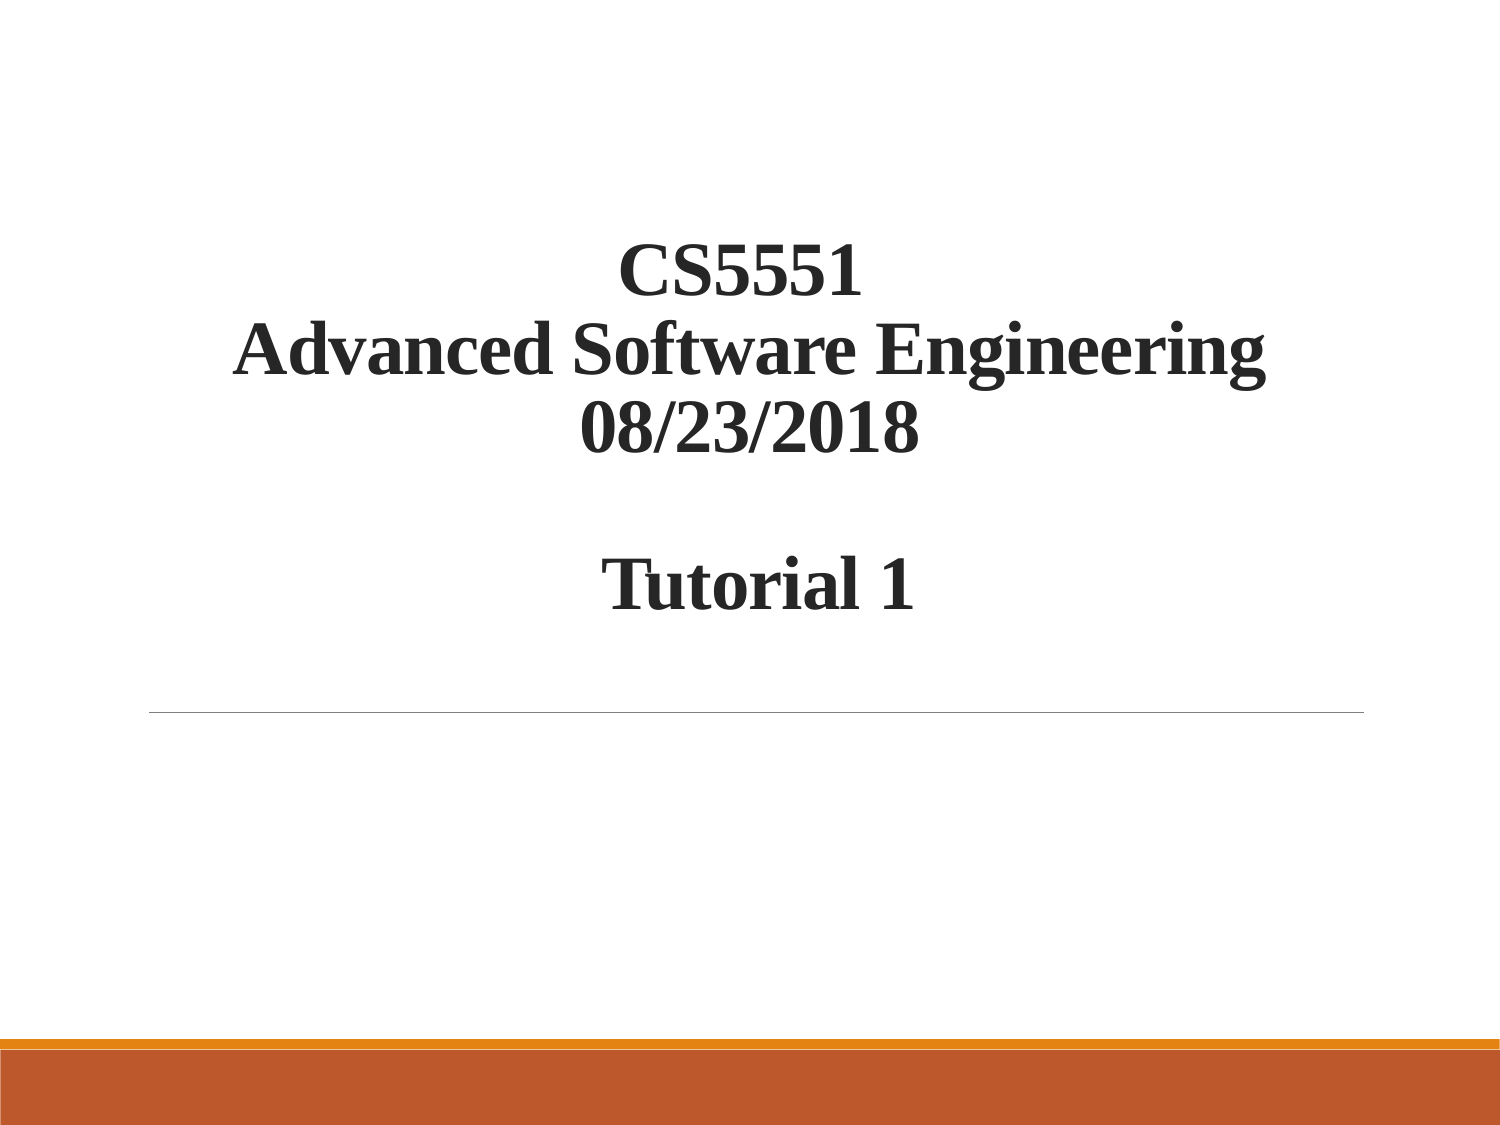

# CS5551 Advanced Software Engineering 08/23/2018  Tutorial 1